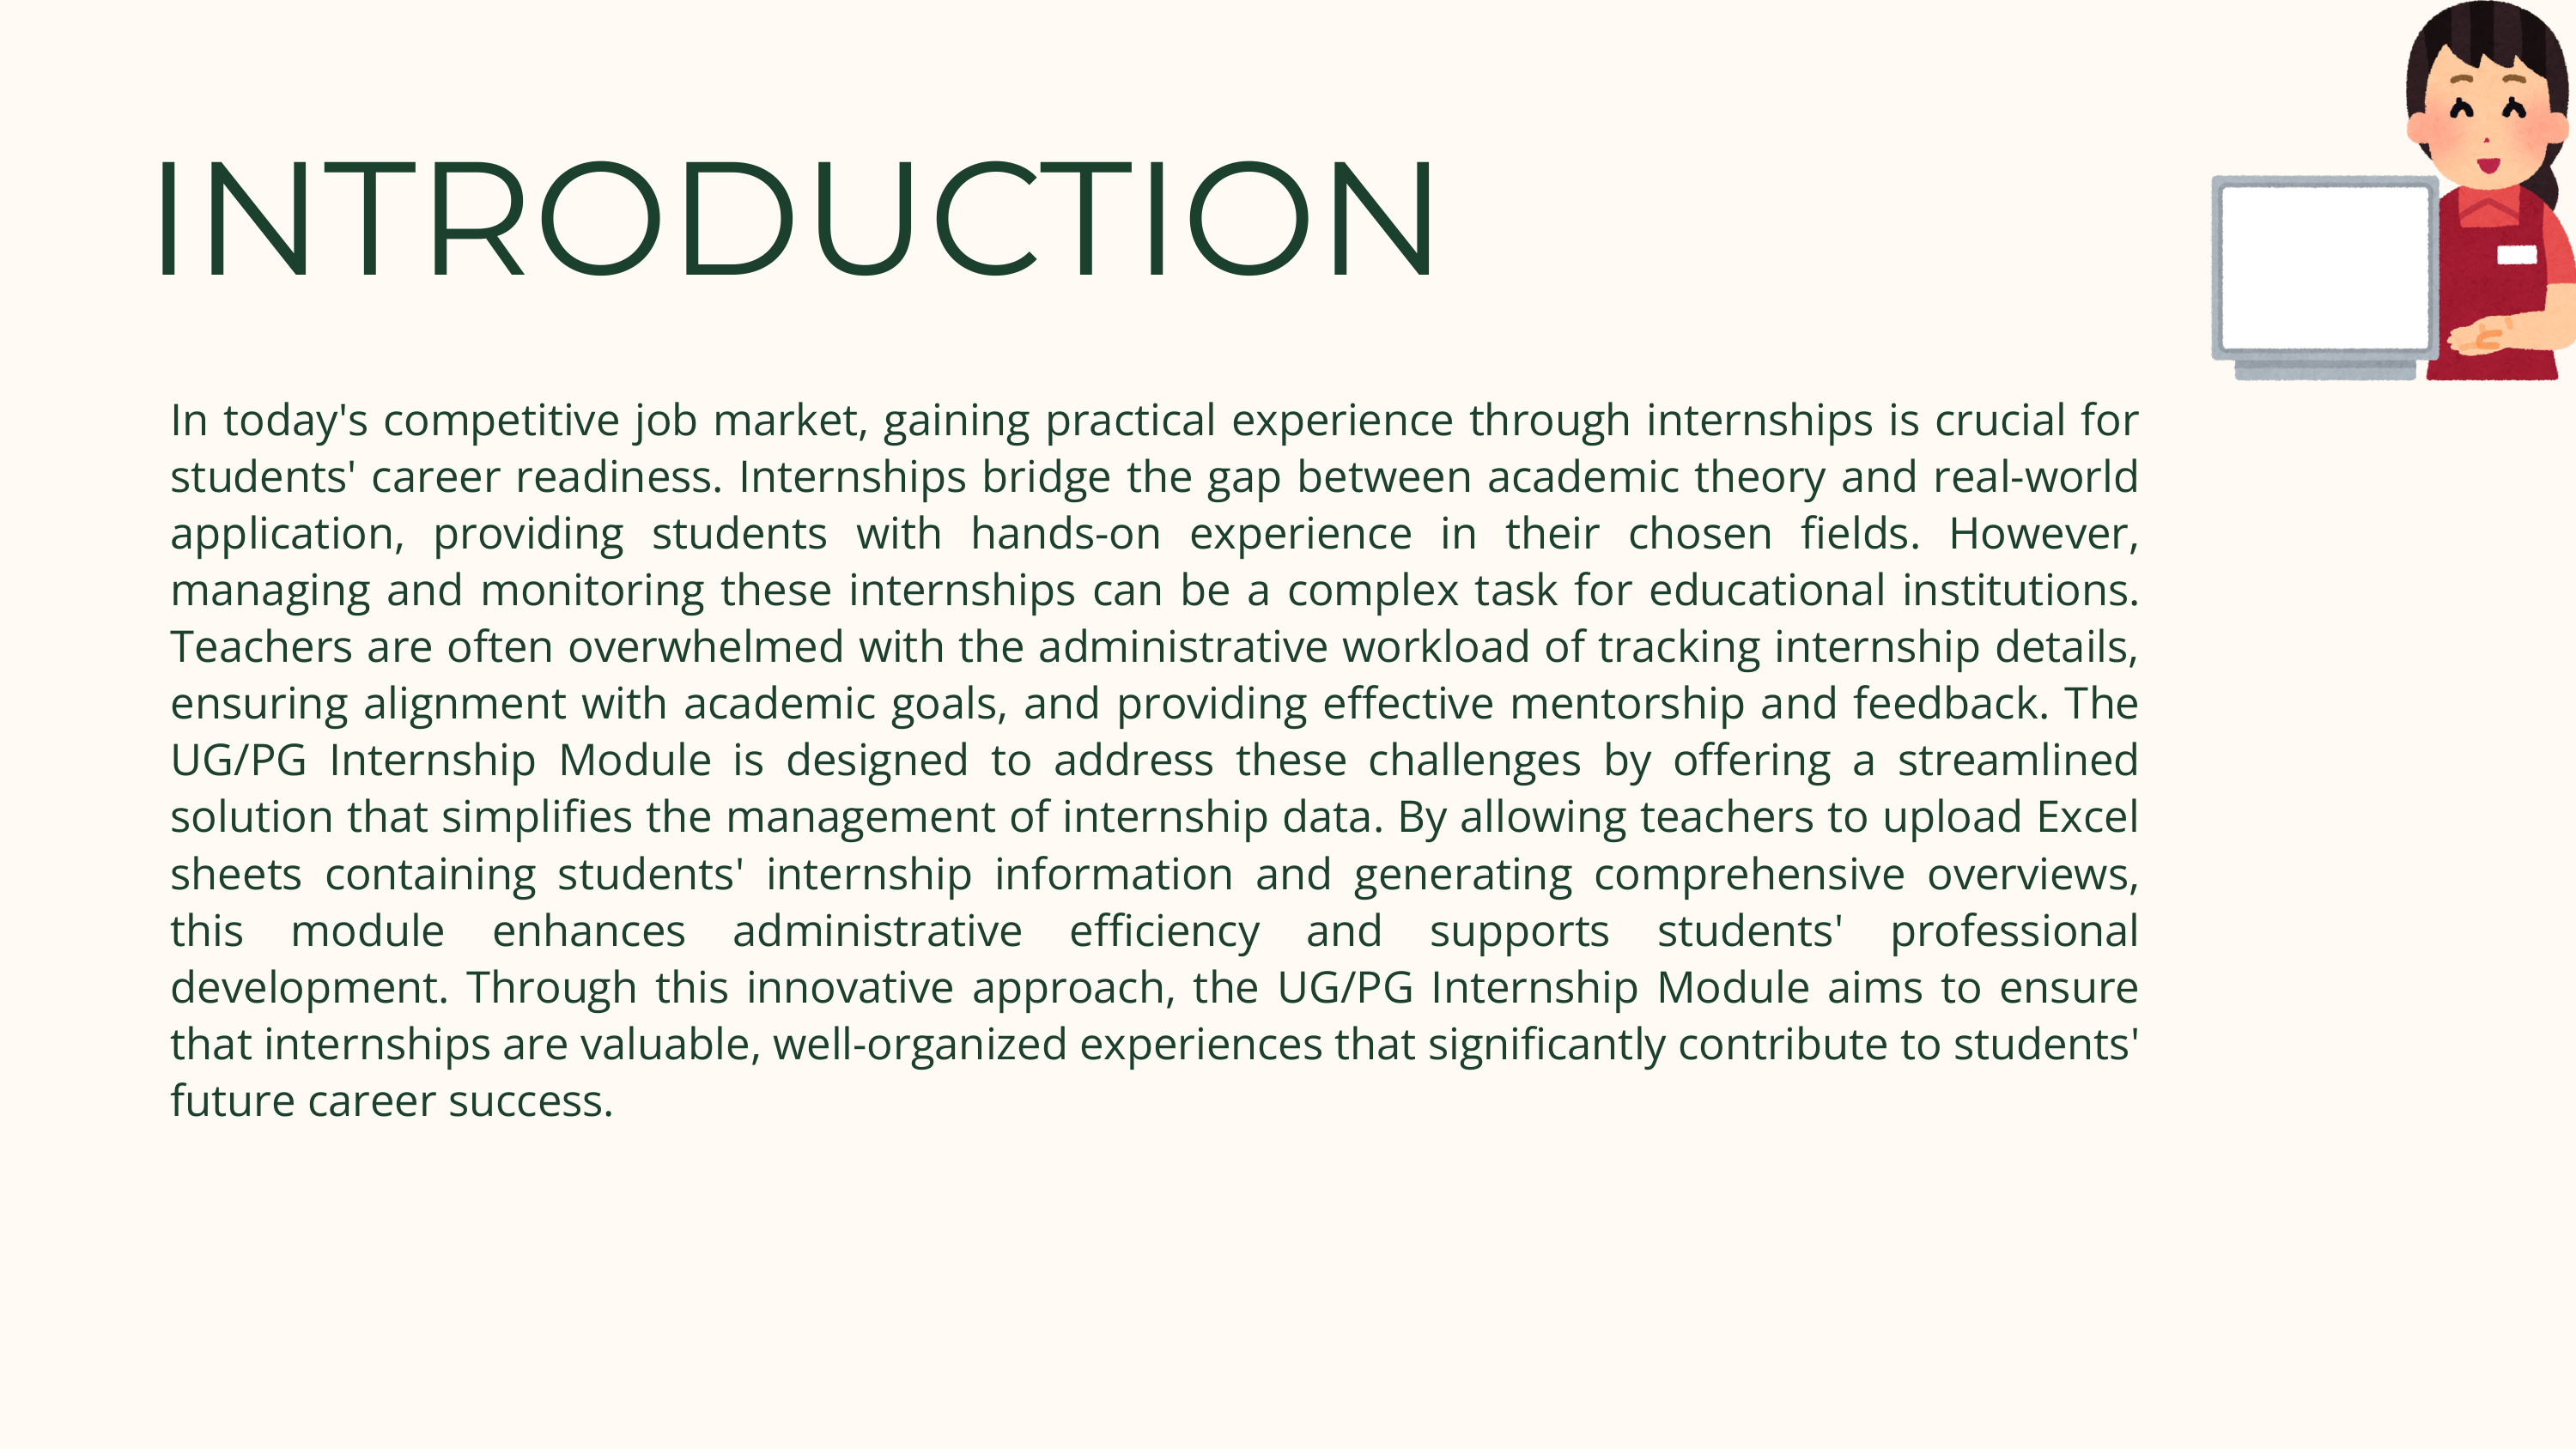

INTRODUCTION
In today's competitive job market, gaining practical experience through internships is crucial for students' career readiness. Internships bridge the gap between academic theory and real-world application, providing students with hands-on experience in their chosen fields. However, managing and monitoring these internships can be a complex task for educational institutions. Teachers are often overwhelmed with the administrative workload of tracking internship details, ensuring alignment with academic goals, and providing effective mentorship and feedback. The UG/PG Internship Module is designed to address these challenges by offering a streamlined solution that simplifies the management of internship data. By allowing teachers to upload Excel sheets containing students' internship information and generating comprehensive overviews, this module enhances administrative efficiency and supports students' professional development. Through this innovative approach, the UG/PG Internship Module aims to ensure that internships are valuable, well-organized experiences that significantly contribute to students' future career success.